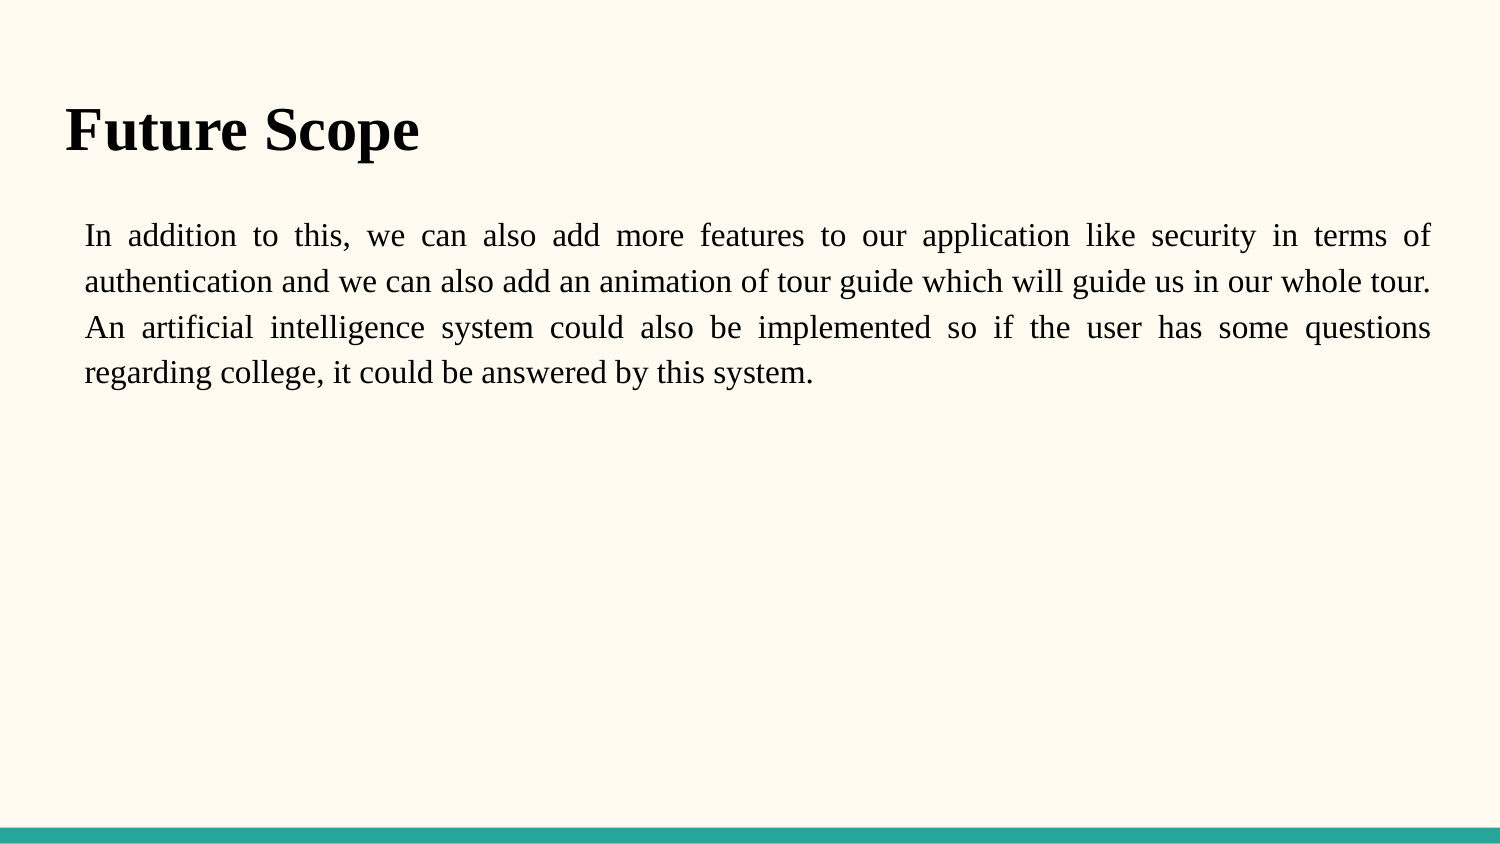

Future Scope
In addition to this, we can also add more features to our application like security in terms of authentication and we can also add an animation of tour guide which will guide us in our whole tour. An artificial intelligence system could also be implemented so if the user has some questions regarding college, it could be answered by this system.